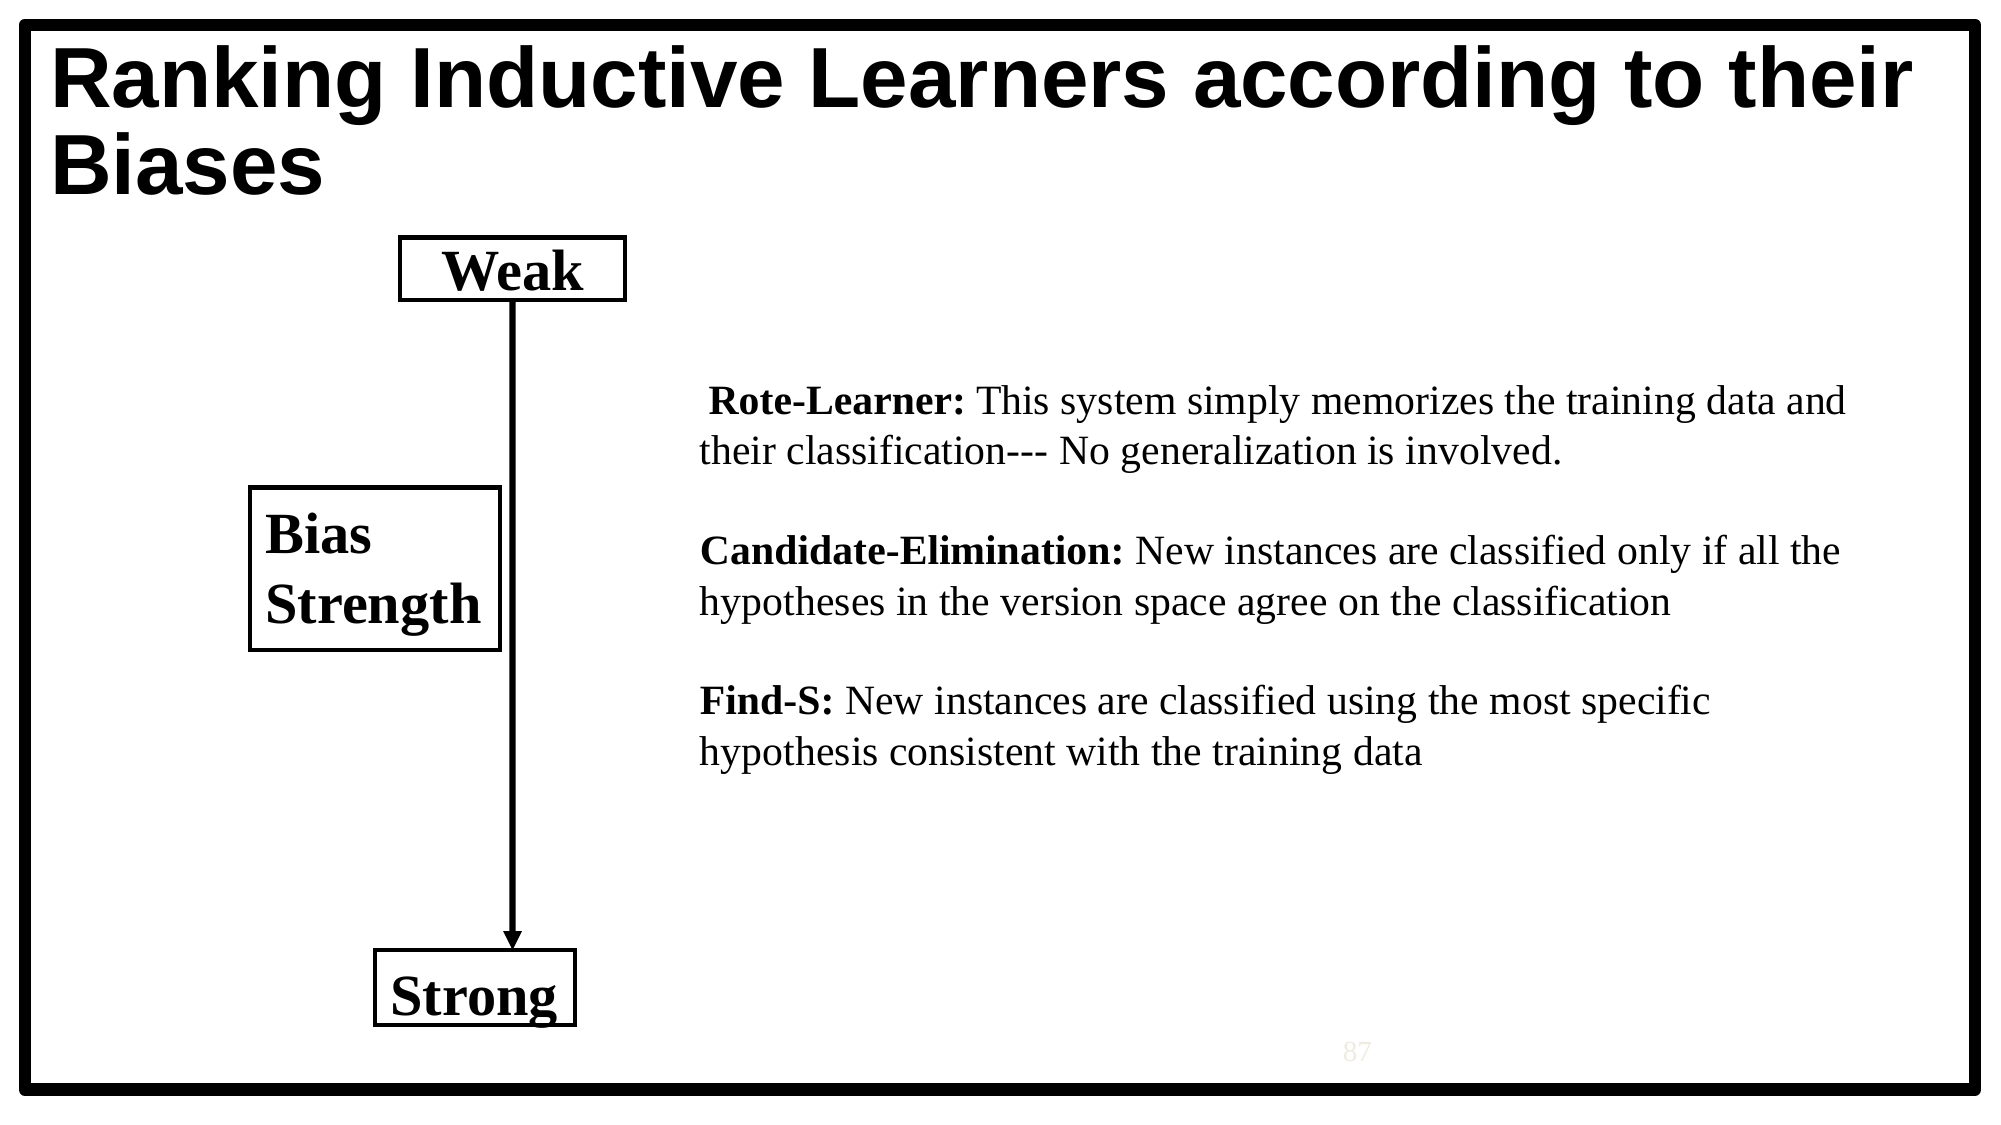

# Ranking Inductive Learners according to their Biases
Weak

 Rote-Learner: This system simply memorizes the training data and their classification--- No generalization is involved.

Candidate-Elimination: New instances are classified only if all the hypotheses in the version space agree on the classification

Find-S: New instances are classified using the most specific hypothesis consistent with the training data

Bias
Strength

Strong
87